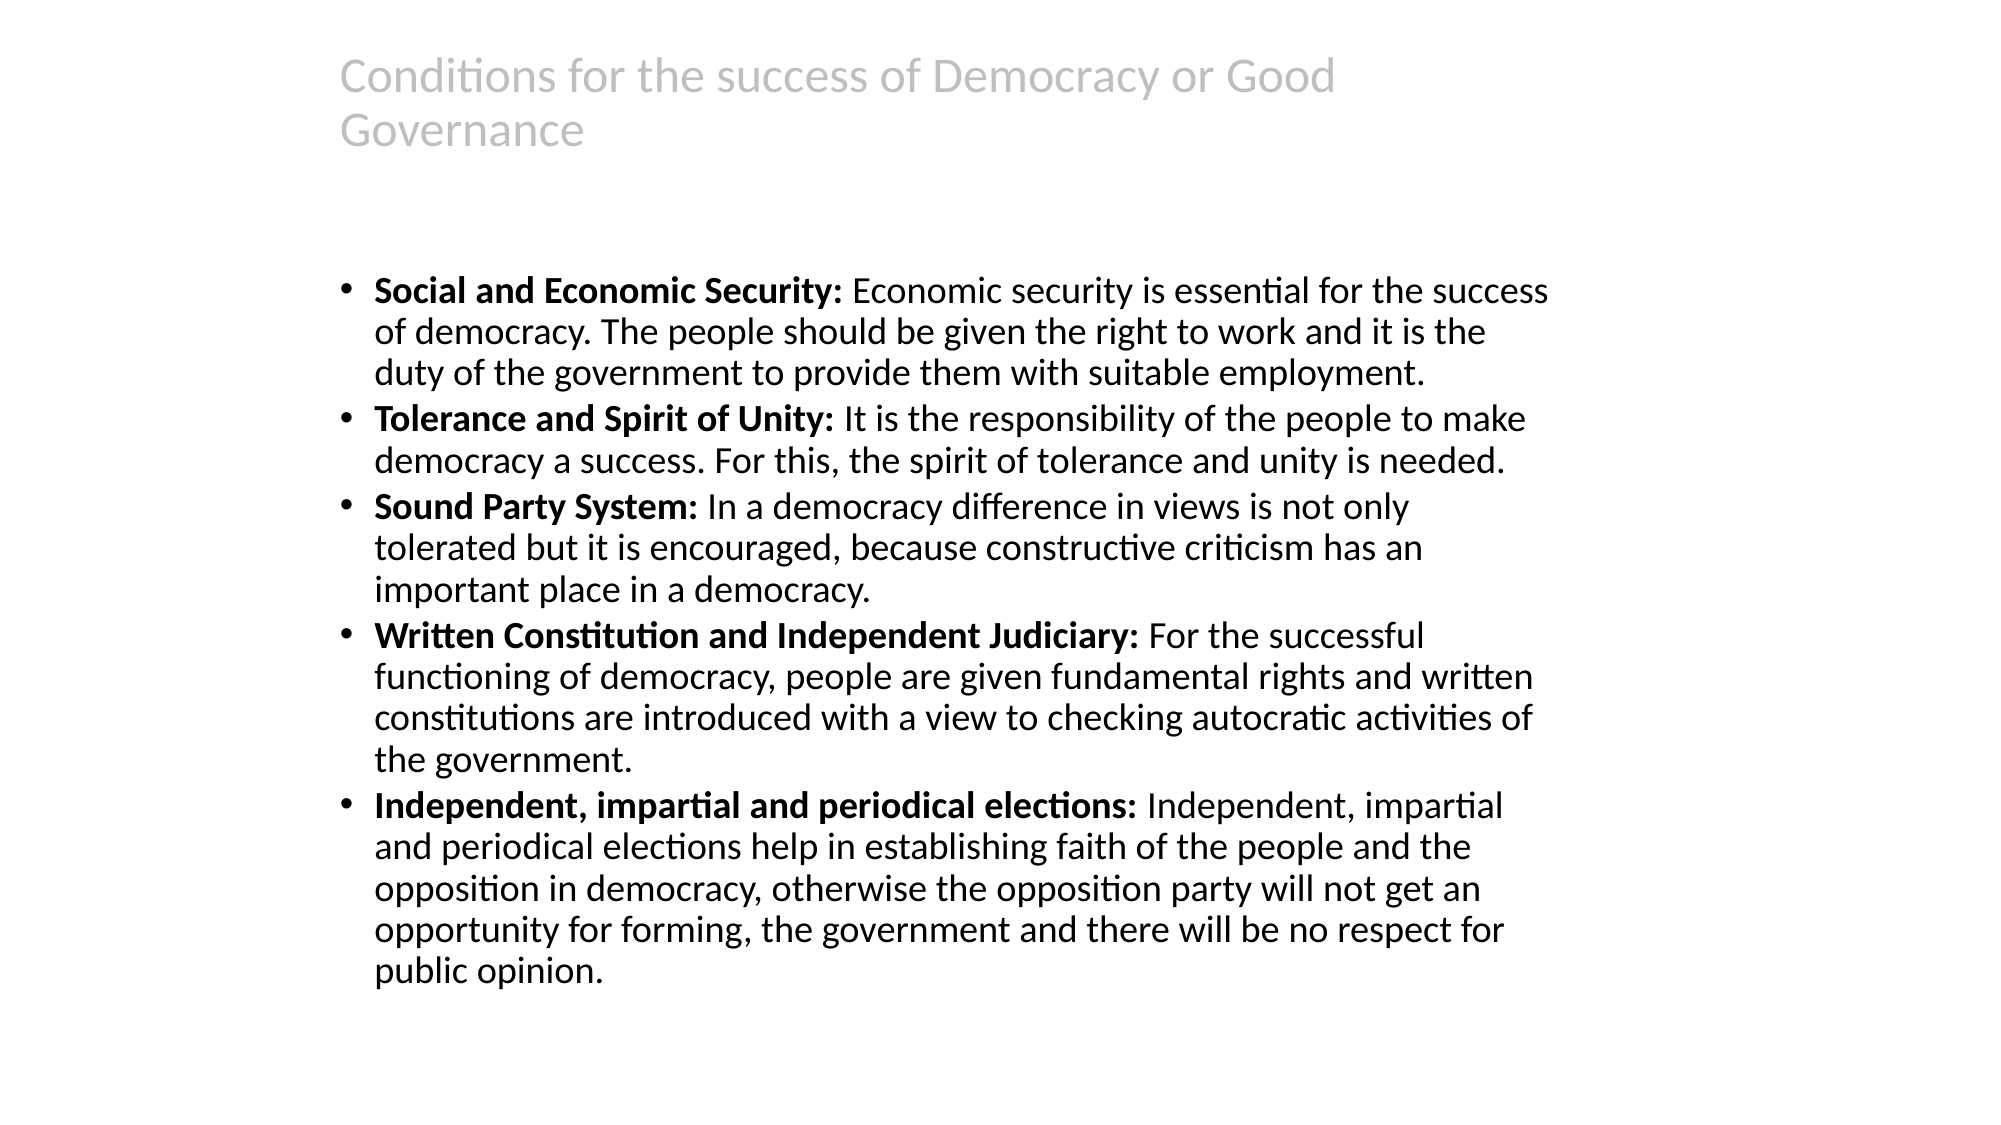

# Conditions for the success of Democracy or Good Governance
Social and Economic Security: Economic security is essential for the success of democracy. The people should be given the right to work and it is the duty of the government to provide them with suitable employment.
Tolerance and Spirit of Unity: It is the responsibility of the people to make democracy a success. For this, the spirit of tolerance and unity is needed.
Sound Party System: In a democracy difference in views is not only tolerated but it is encouraged, because constructive criticism has an important place in a democracy.
Written Constitution and Independent Judiciary: For the successful functioning of democracy, people are given fundamental rights and written constitutions are introduced with a view to checking autocratic activities of the government.
Independent, impartial and periodical elections: Independent, impartial and periodical elections help in establishing faith of the people and the opposition in democracy, otherwise the opposition party will not get an opportunity for forming, the government and there will be no respect for public opinion.